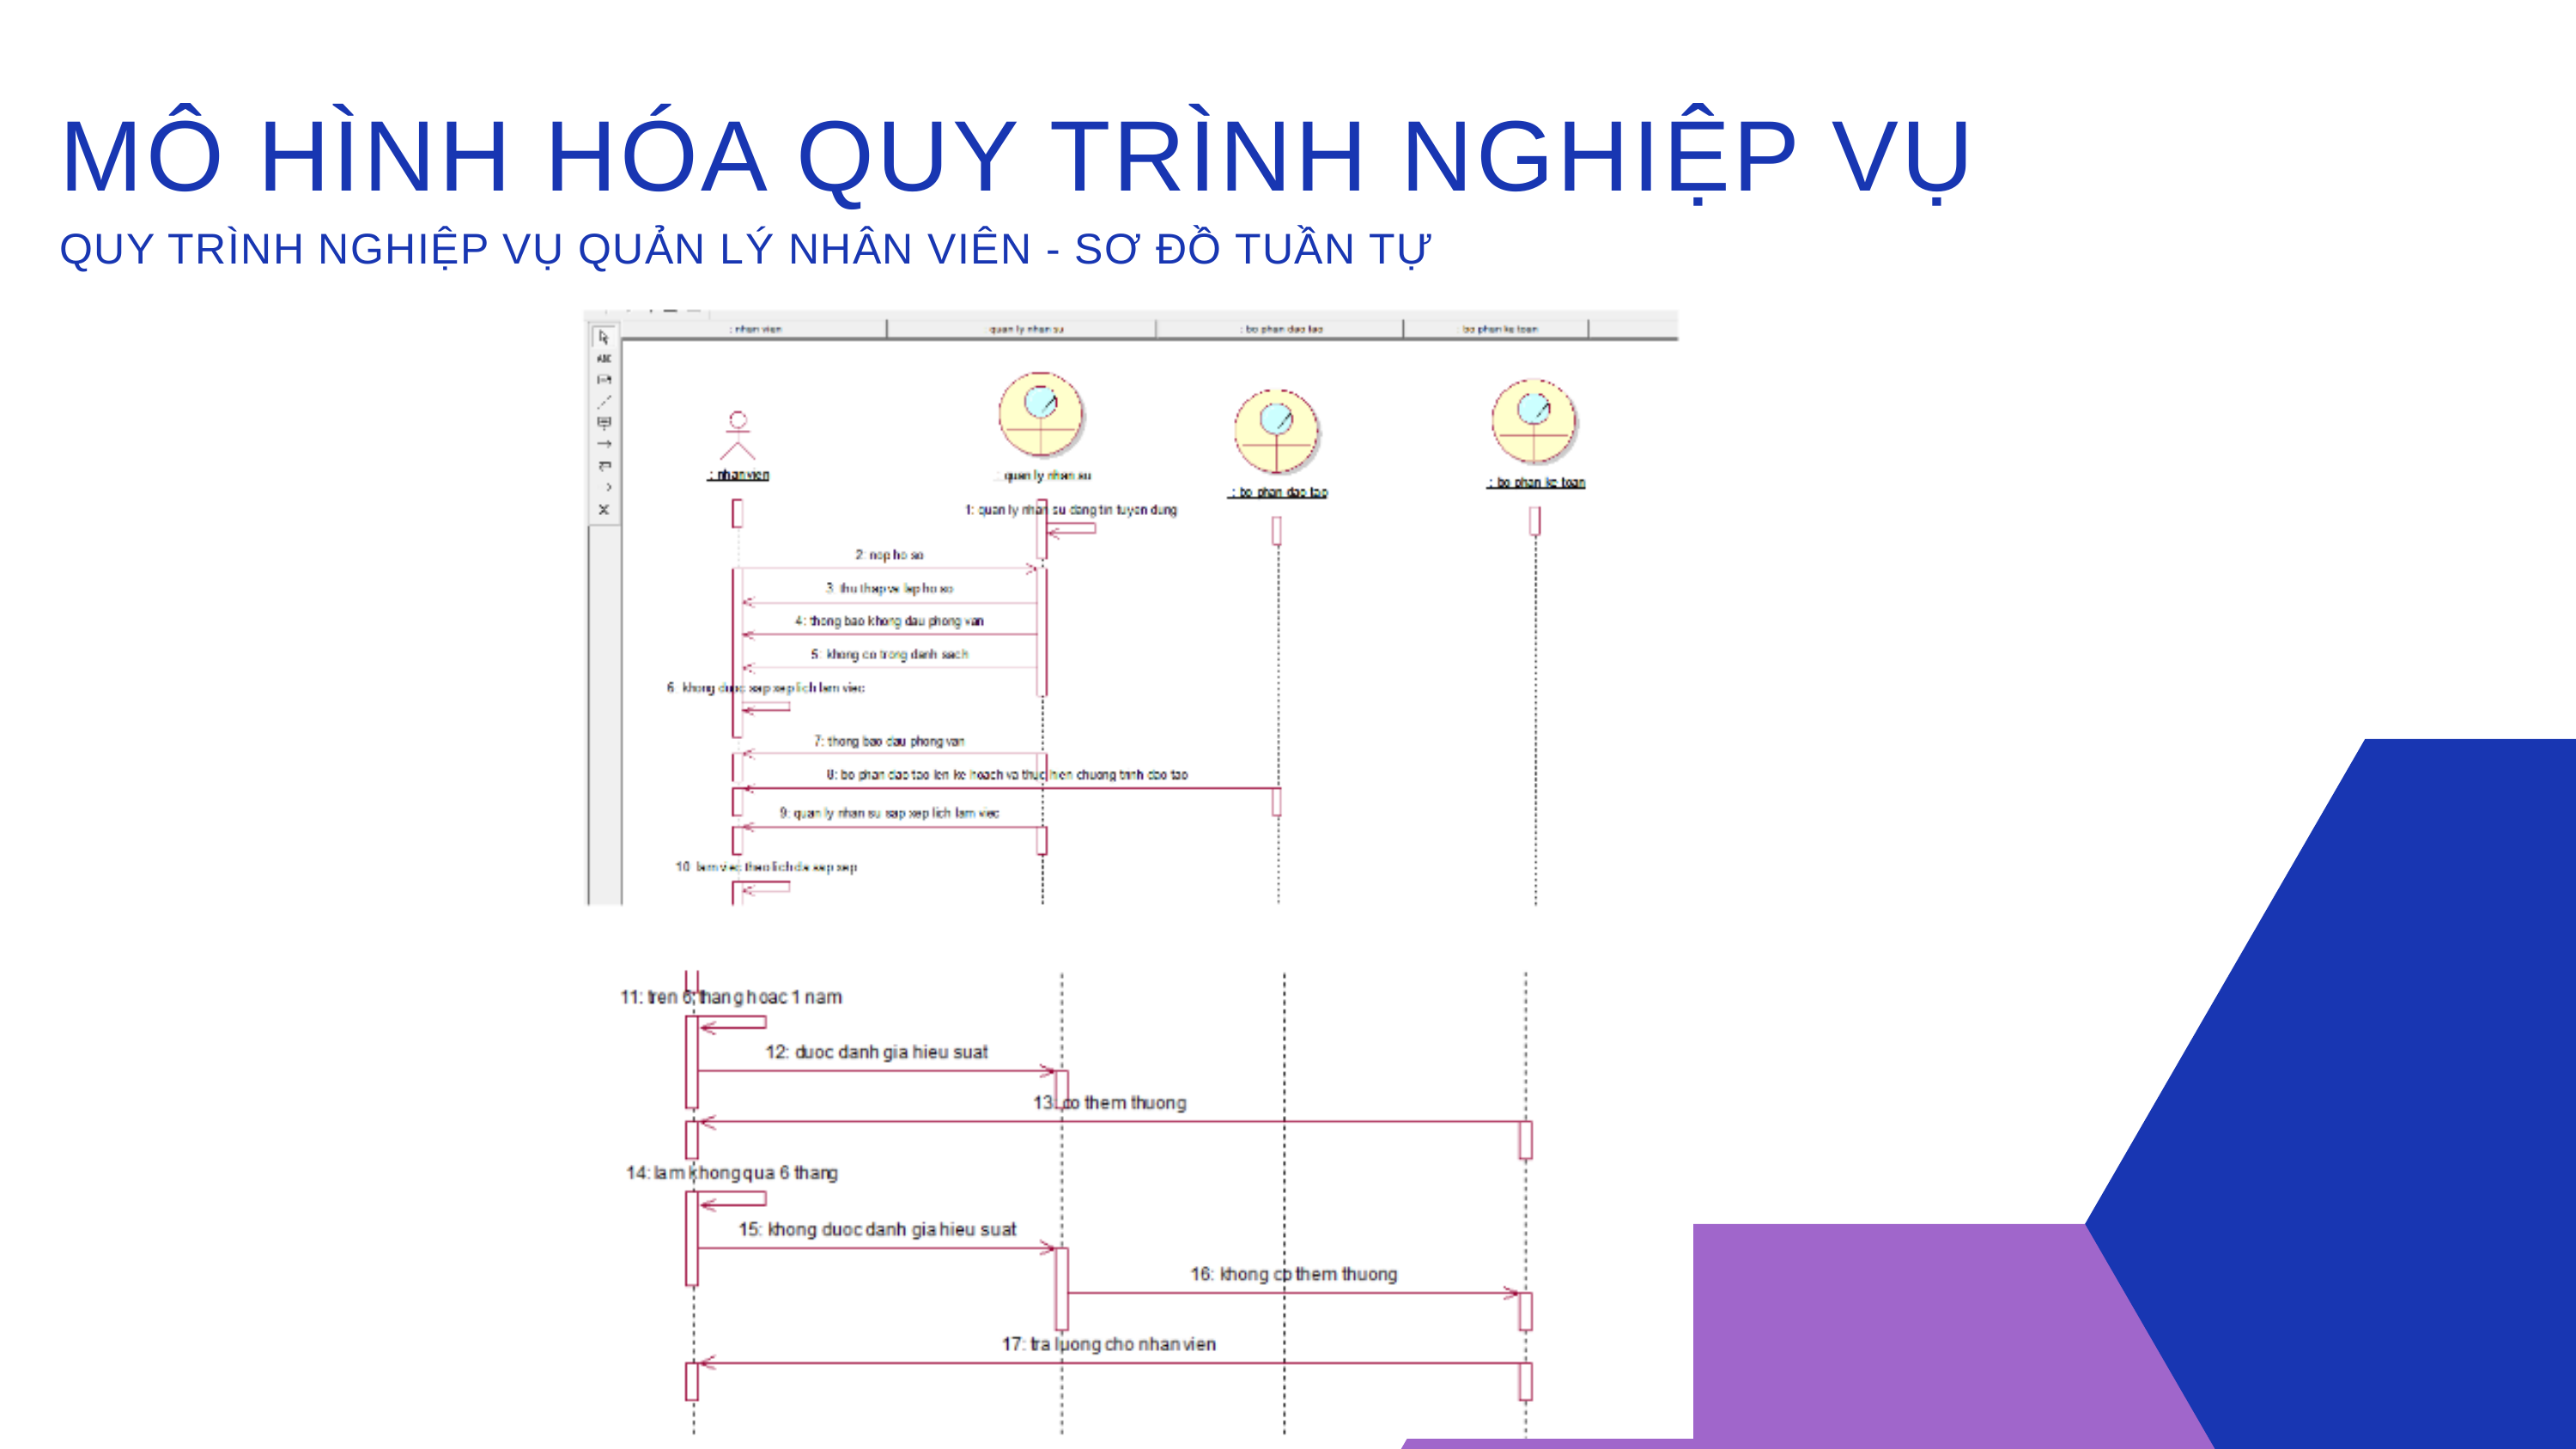

MÔ HÌNH HÓA QUY TRÌNH NGHIỆP VỤ
QUY TRÌNH NGHIỆP VỤ QUẢN LÝ NHÂN VIÊN - SƠ ĐỒ TUẦN TỰ